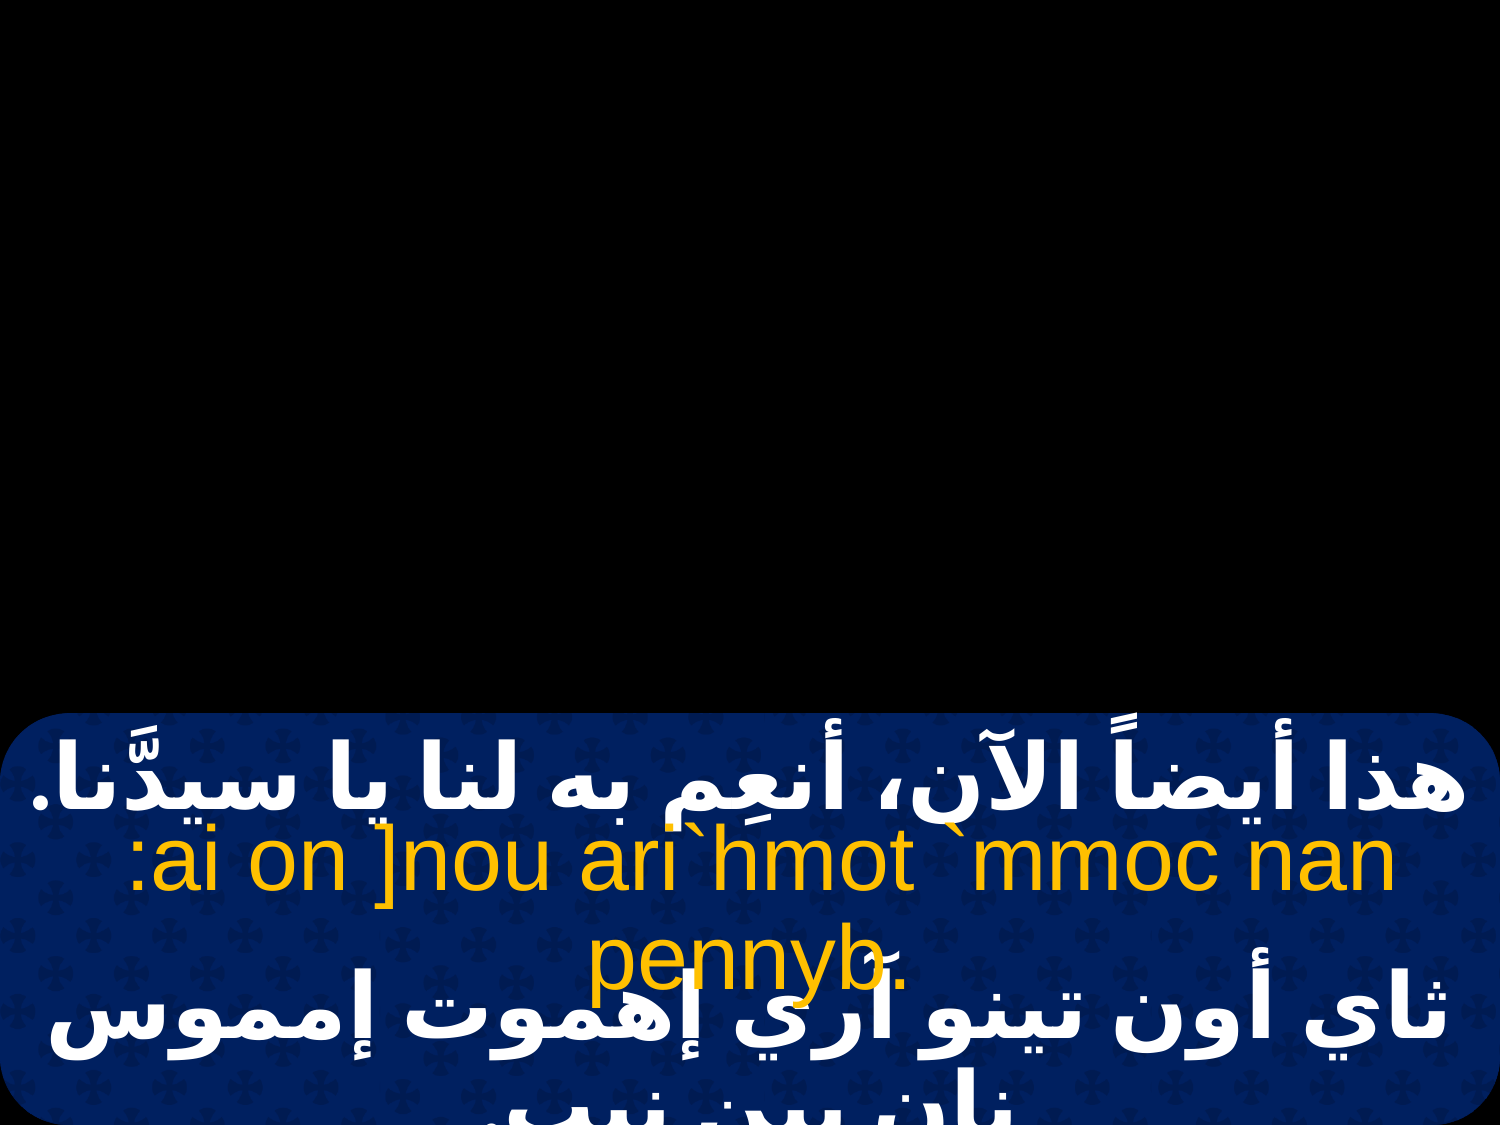

# هذا أيضاً الآن، أنعِم به لنا يا سيدَّنا.
 :ai on ]nou ari`hmot `mmoc nan pennyb.
ثاي أون تينو آري إهموت إمموس نان بين نيب.